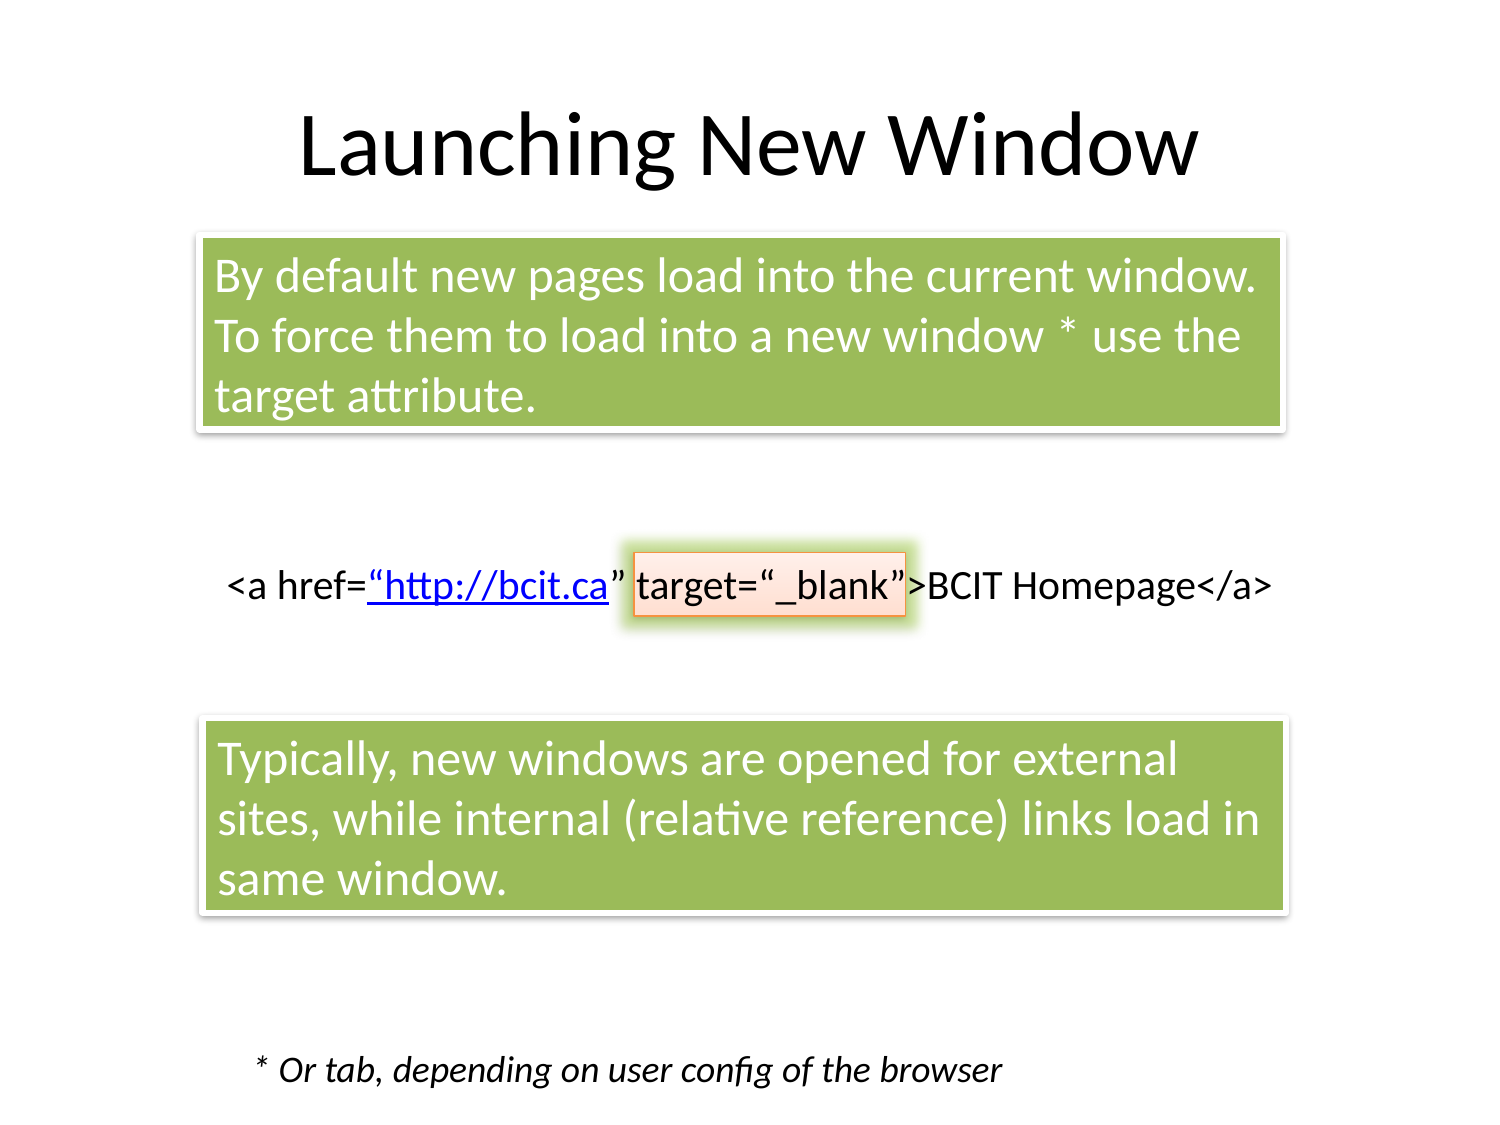

# Launching New Window
By default new pages load into the current window. To force them to load into a new window * use the target attribute.
<a href=“http://bcit.ca” target=“_blank”>BCIT Homepage</a>

Typically, new windows are opened for external sites, while internal (relative reference) links load in same window.
* Or tab, depending on user config of the browser